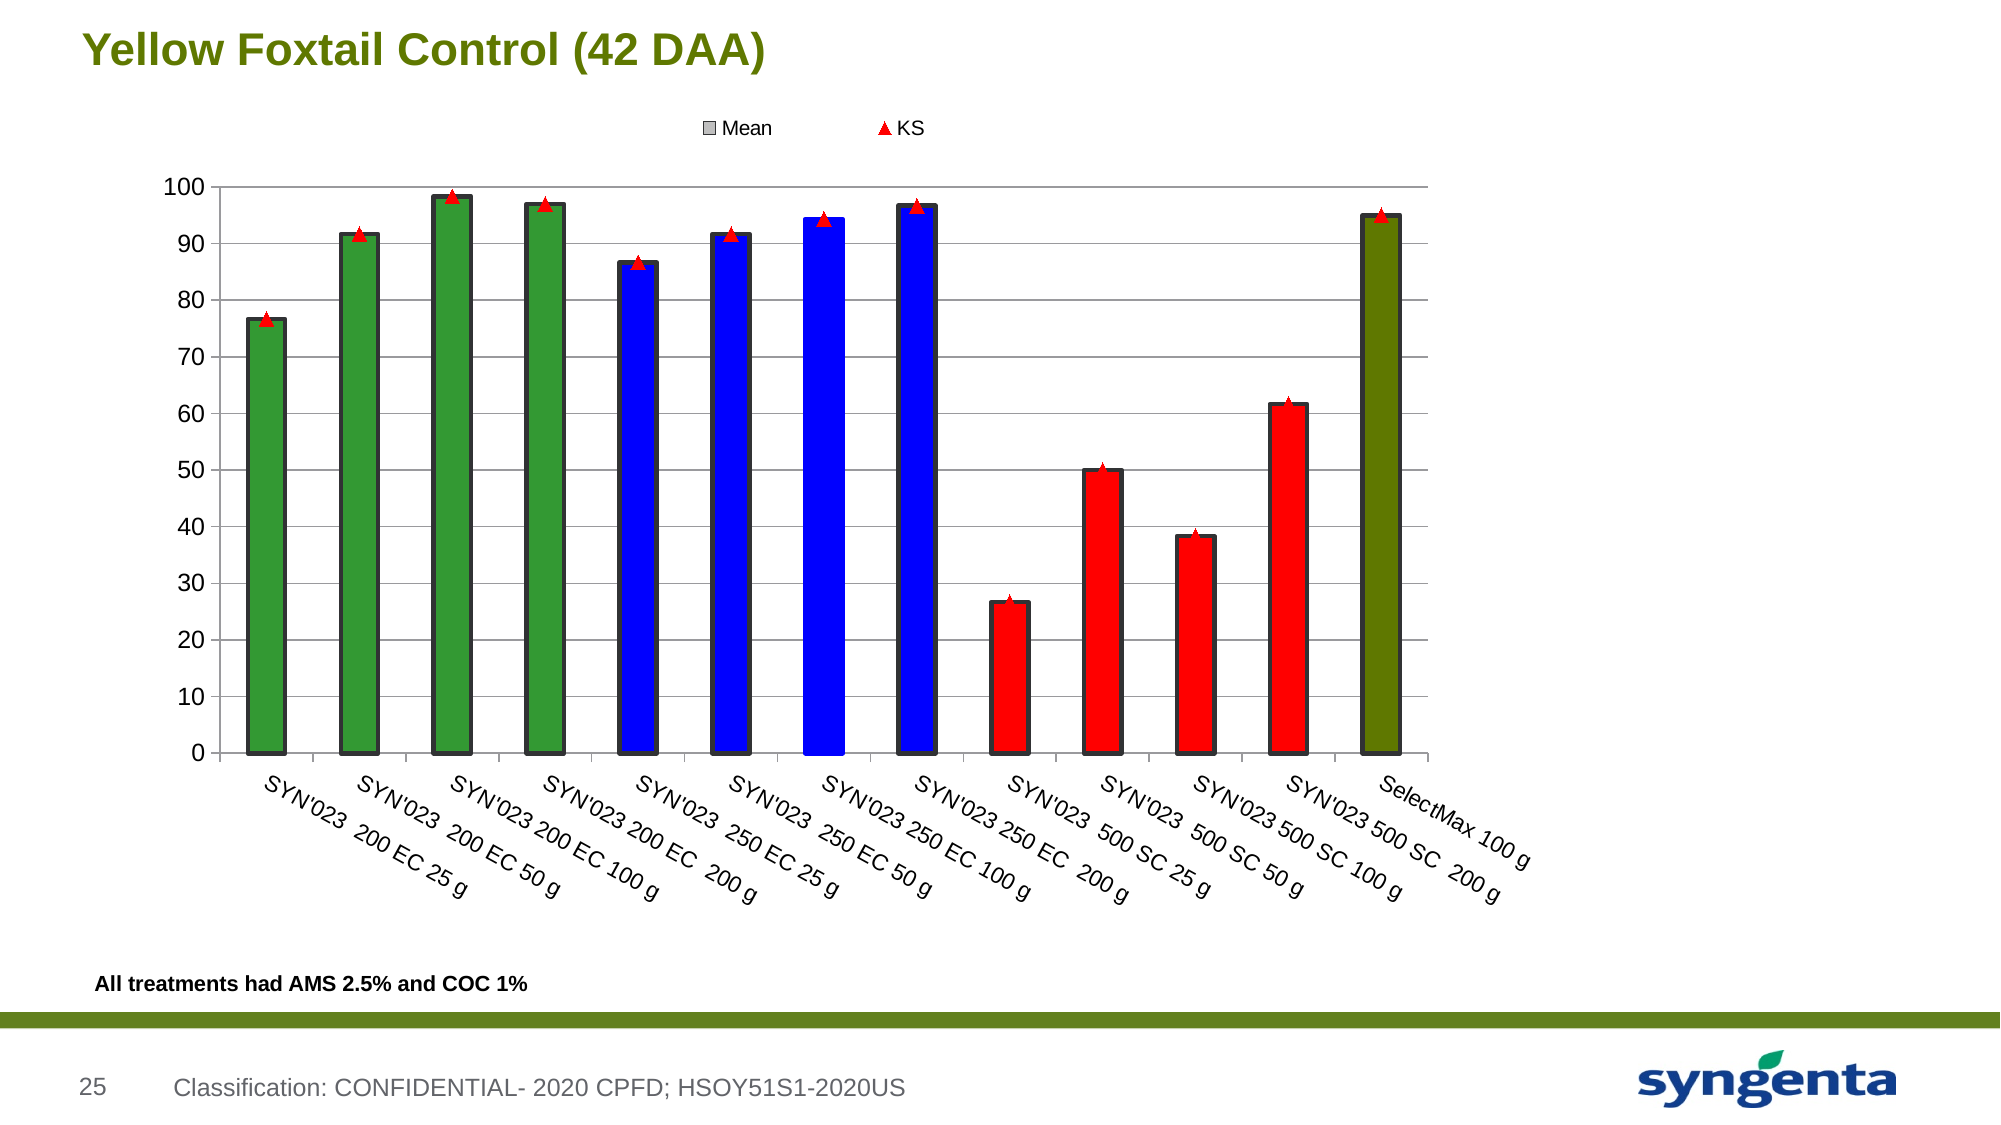

# Yellow Foxtail Control (42 DAA)

### Chart

| Category | Mean | KS |
|---|---|---|
| SYN'023  200 EC 25 g | 76.666666666666 | 76.666666666666 |
| SYN'023  200 EC 50 g | 91.666666666666 | 91.666666666666 |
| SYN'023 200 EC 100 g | 98.33333333333299 | 98.33333333333299 |
| SYN'023 200 EC  200 g | 97.0 | 97.0 |
| SYN'023  250 EC 25 g | 86.666666666666 | 86.666666666666 |
| SYN'023  250 EC 50 g | 91.666666666666 | 91.666666666666 |
| SYN'023 250 EC 100 g | 94.33333333333299 | 94.33333333333299 |
| SYN'023 250 EC  200 g | 96.666666666666 | 96.666666666666 |
| SYN'023  500 SC 25 g | 26.666666666666 | 26.666666666666 |
| SYN'023  500 SC 50 g | 50.0 | 50.0 |
| SYN'023 500 SC 100 g | 38.333333333333 | 38.333333333333 |
| SYN'023 500 SC  200 g | 61.666666666666 | 61.666666666666 |
| SelectMax 100 g | 95.0 | 95.0 |
All treatments had AMS 2.5% and COC 1%
Classification: CONFIDENTIAL- 2020 CPFD; HSOY51S1-2020US